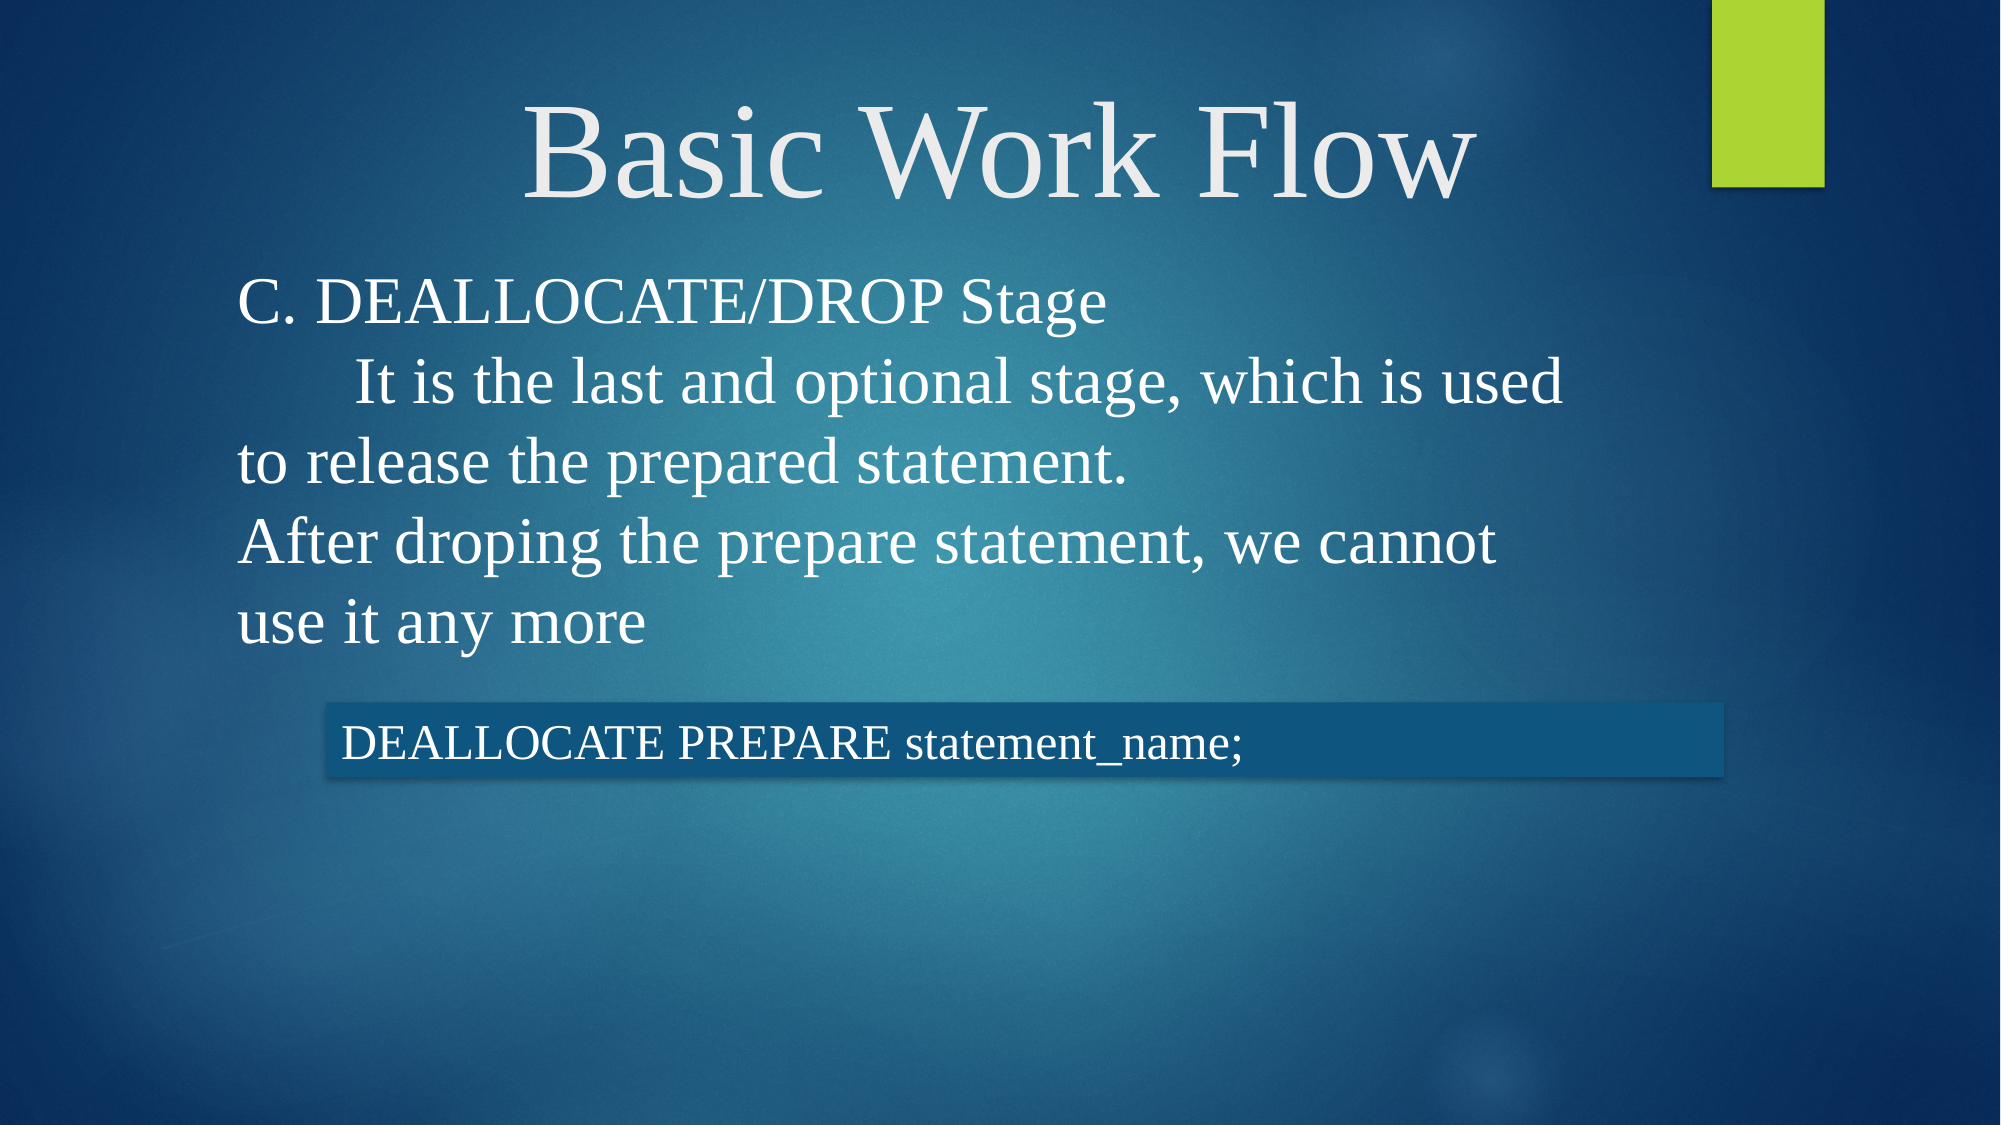

# Basic Work Flow
C. DEALLOCATE/DROP Stage
       It is the last and optional stage, which is used to release the prepared statement.
After droping the prepare statement, we cannot use it any more
DEALLOCATE PREPARE statement_name;